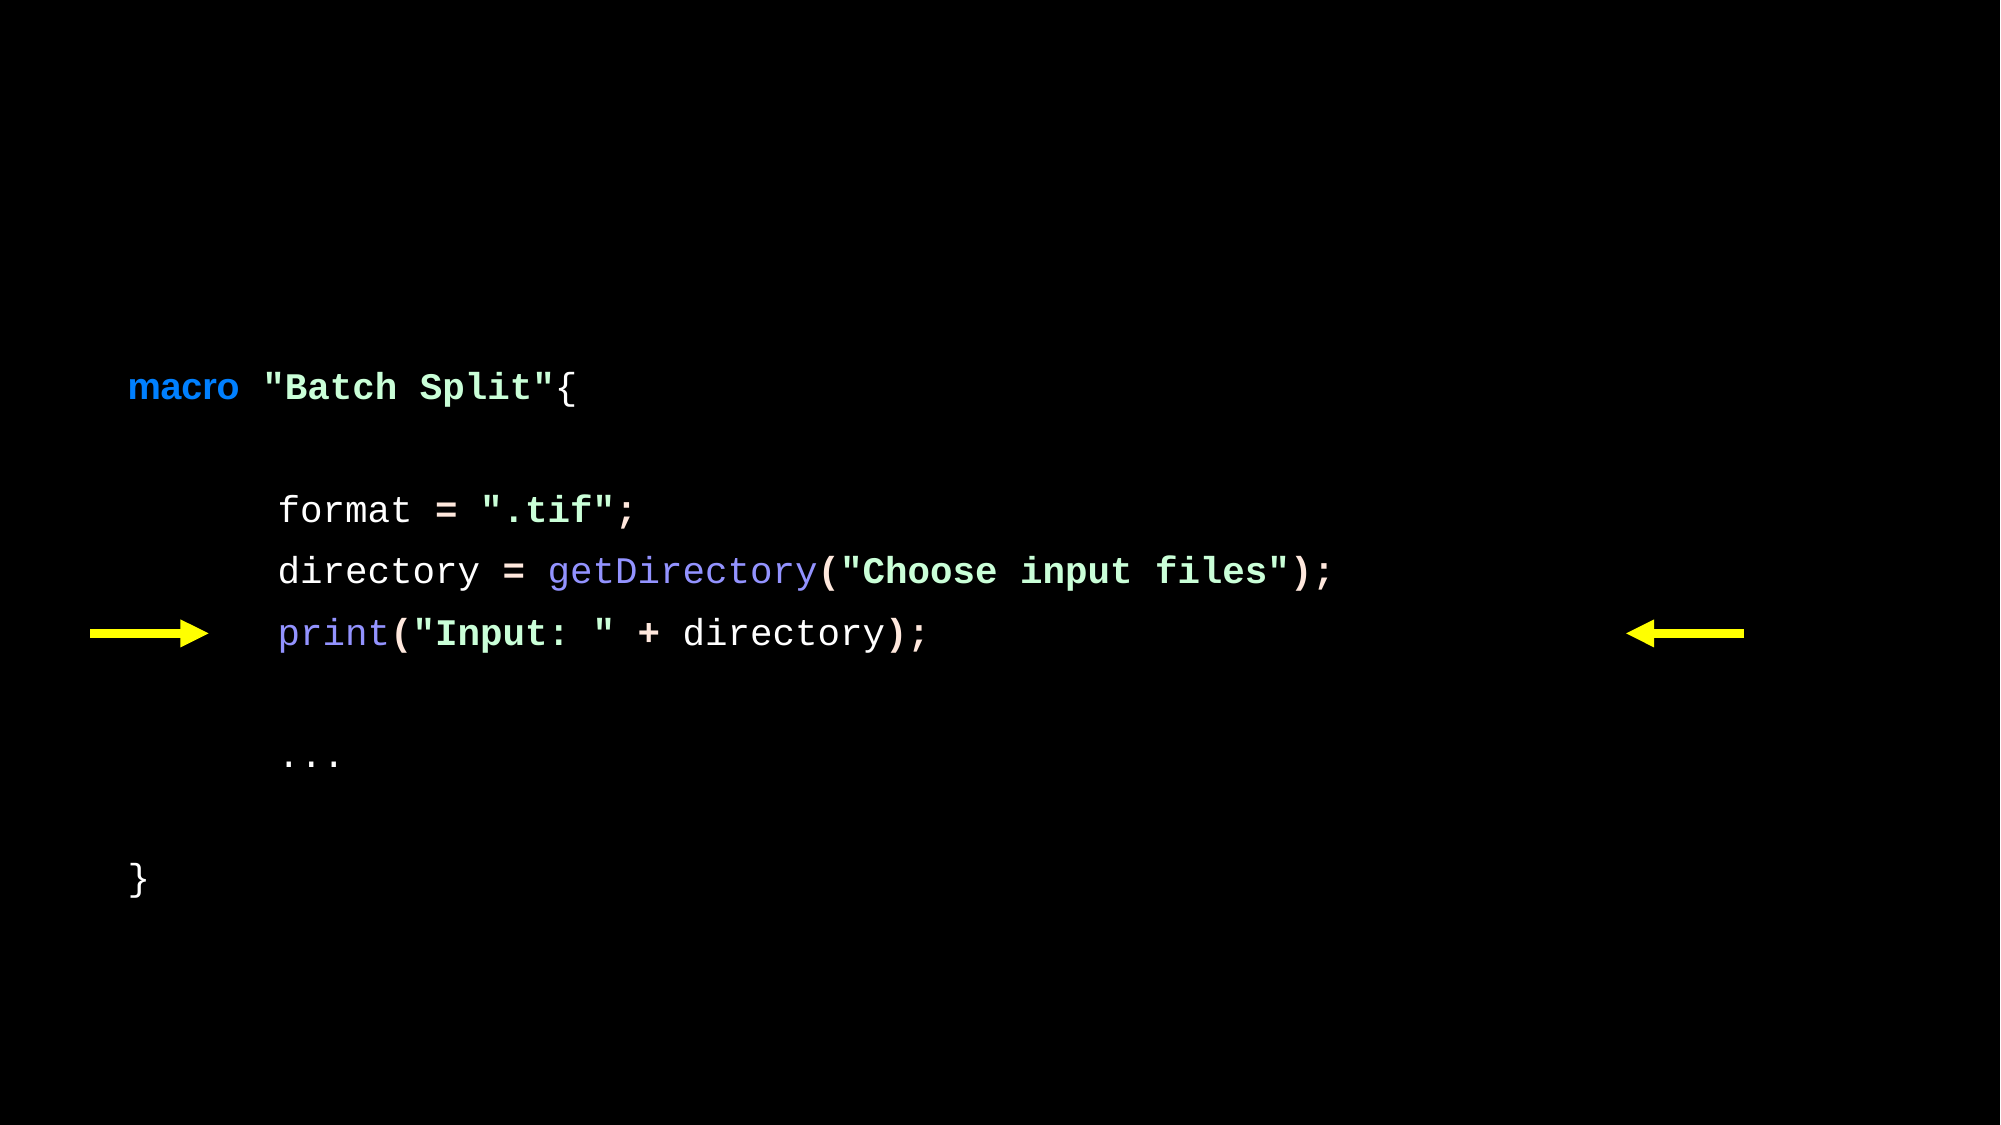

#
macro "Batch Split"{

	format = ".tif";
	directory = getDirectory("Choose input files");
	print("Input: " + directory);

	...

}